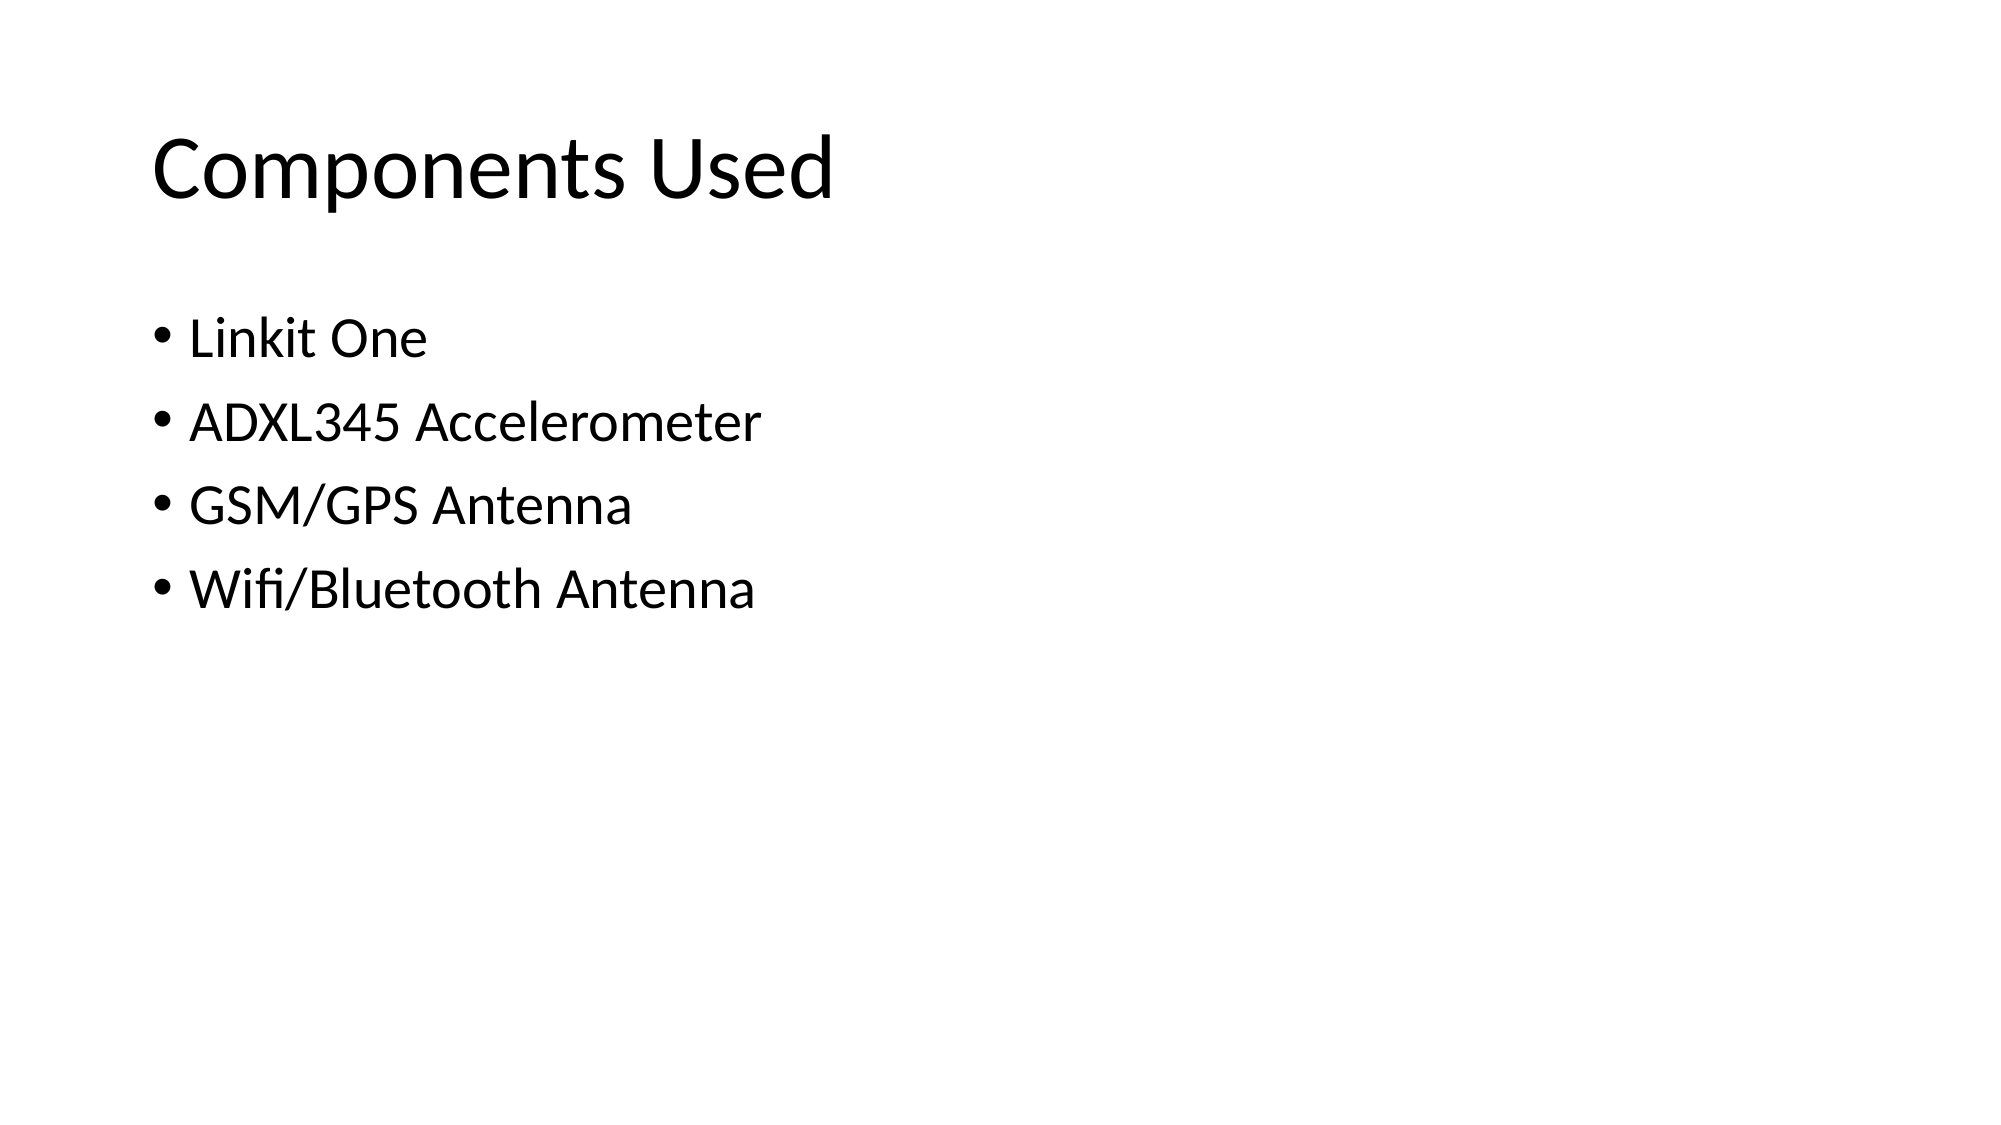

# Components Used
Linkit One
ADXL345 Accelerometer
GSM/GPS Antenna
Wifi/Bluetooth Antenna